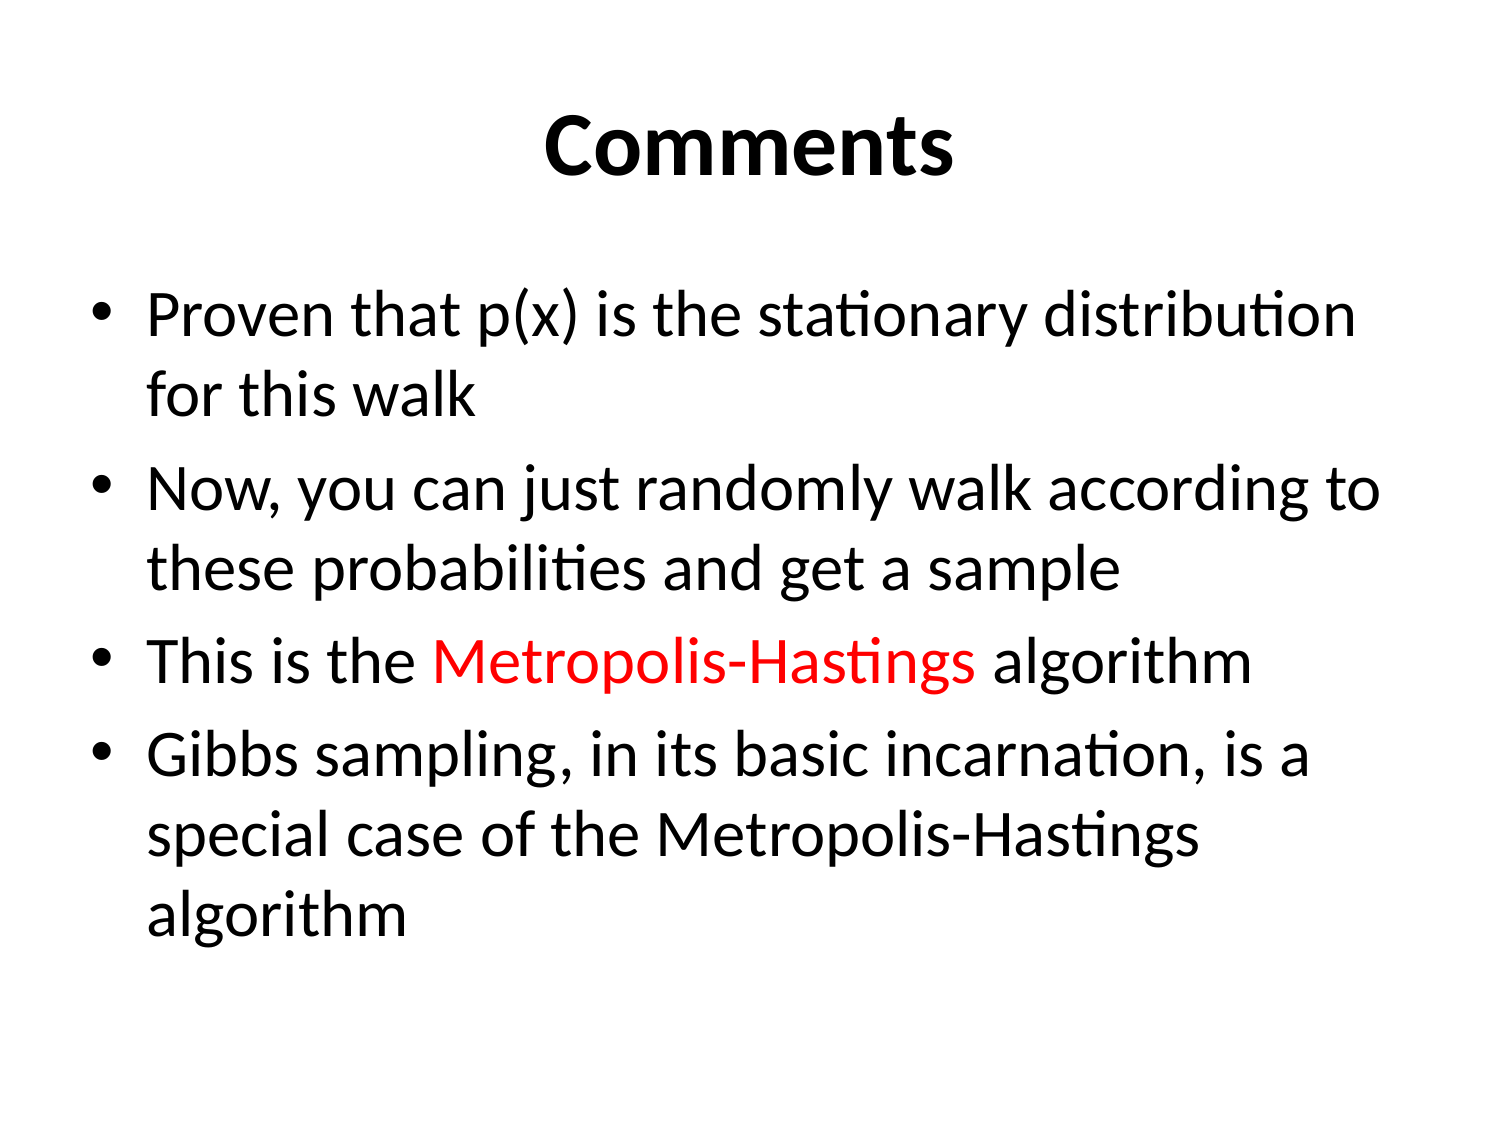

# Comments
Proven that p(x) is the stationary distribution for this walk
Now, you can just randomly walk according to these probabilities and get a sample
This is the Metropolis-Hastings algorithm
Gibbs sampling, in its basic incarnation, is a special case of the Metropolis-Hastings algorithm